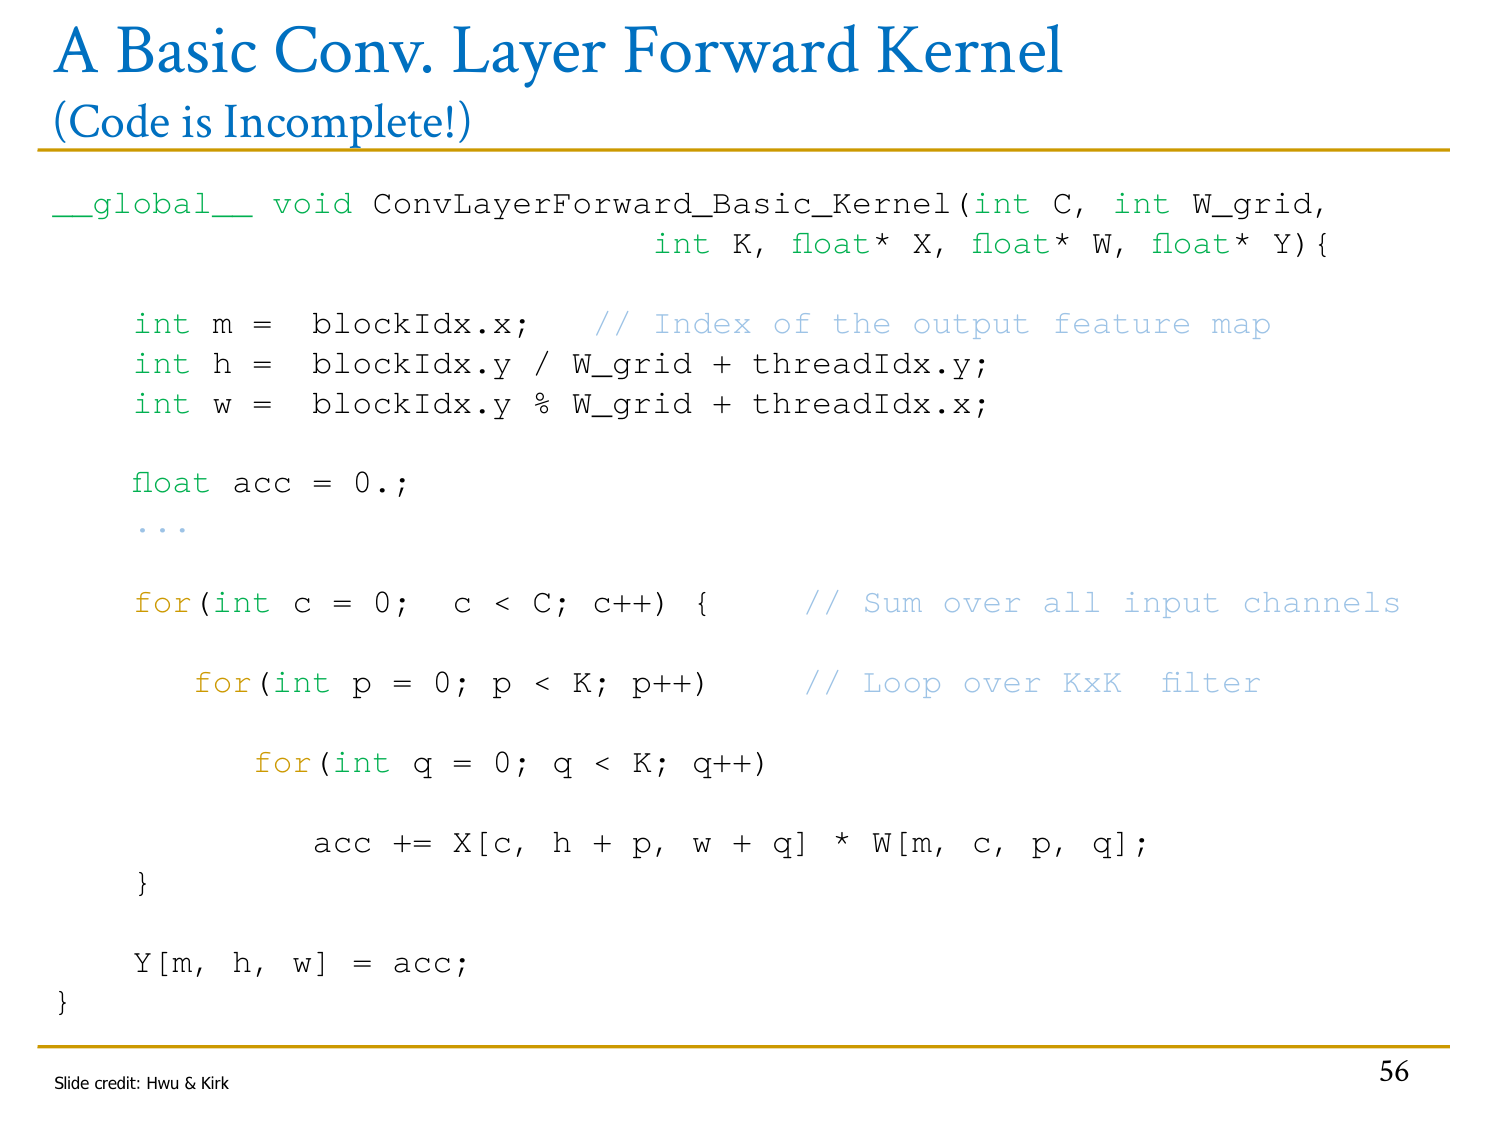

# A Basic Conv. Layer Forward Kernel (Code is Incomplete!)
__global__ void ConvLayerForward_Basic_Kernel(int C, int W_grid,
                              int K, float* X, float* W, float* Y){

    int m =  blockIdx.x;   // Index of the output feature map
    int h =  blockIdx.y / W_grid + threadIdx.y;
    int w =  blockIdx.y % W_grid + threadIdx.x;

    float acc = 0.;
    ...

    for(int c = 0;  c < C; c++) {	// Sum over all input channels

       for(int p = 0; p < K; p++)	// Loop over KxK  filter

          for(int q = 0; q < K; q++)

             acc += X[c, h + p, w + q] * W[m, c, p, q];
    }

    Y[m, h, w] = acc;
}

56
Slide credit: Hwu & Kirk